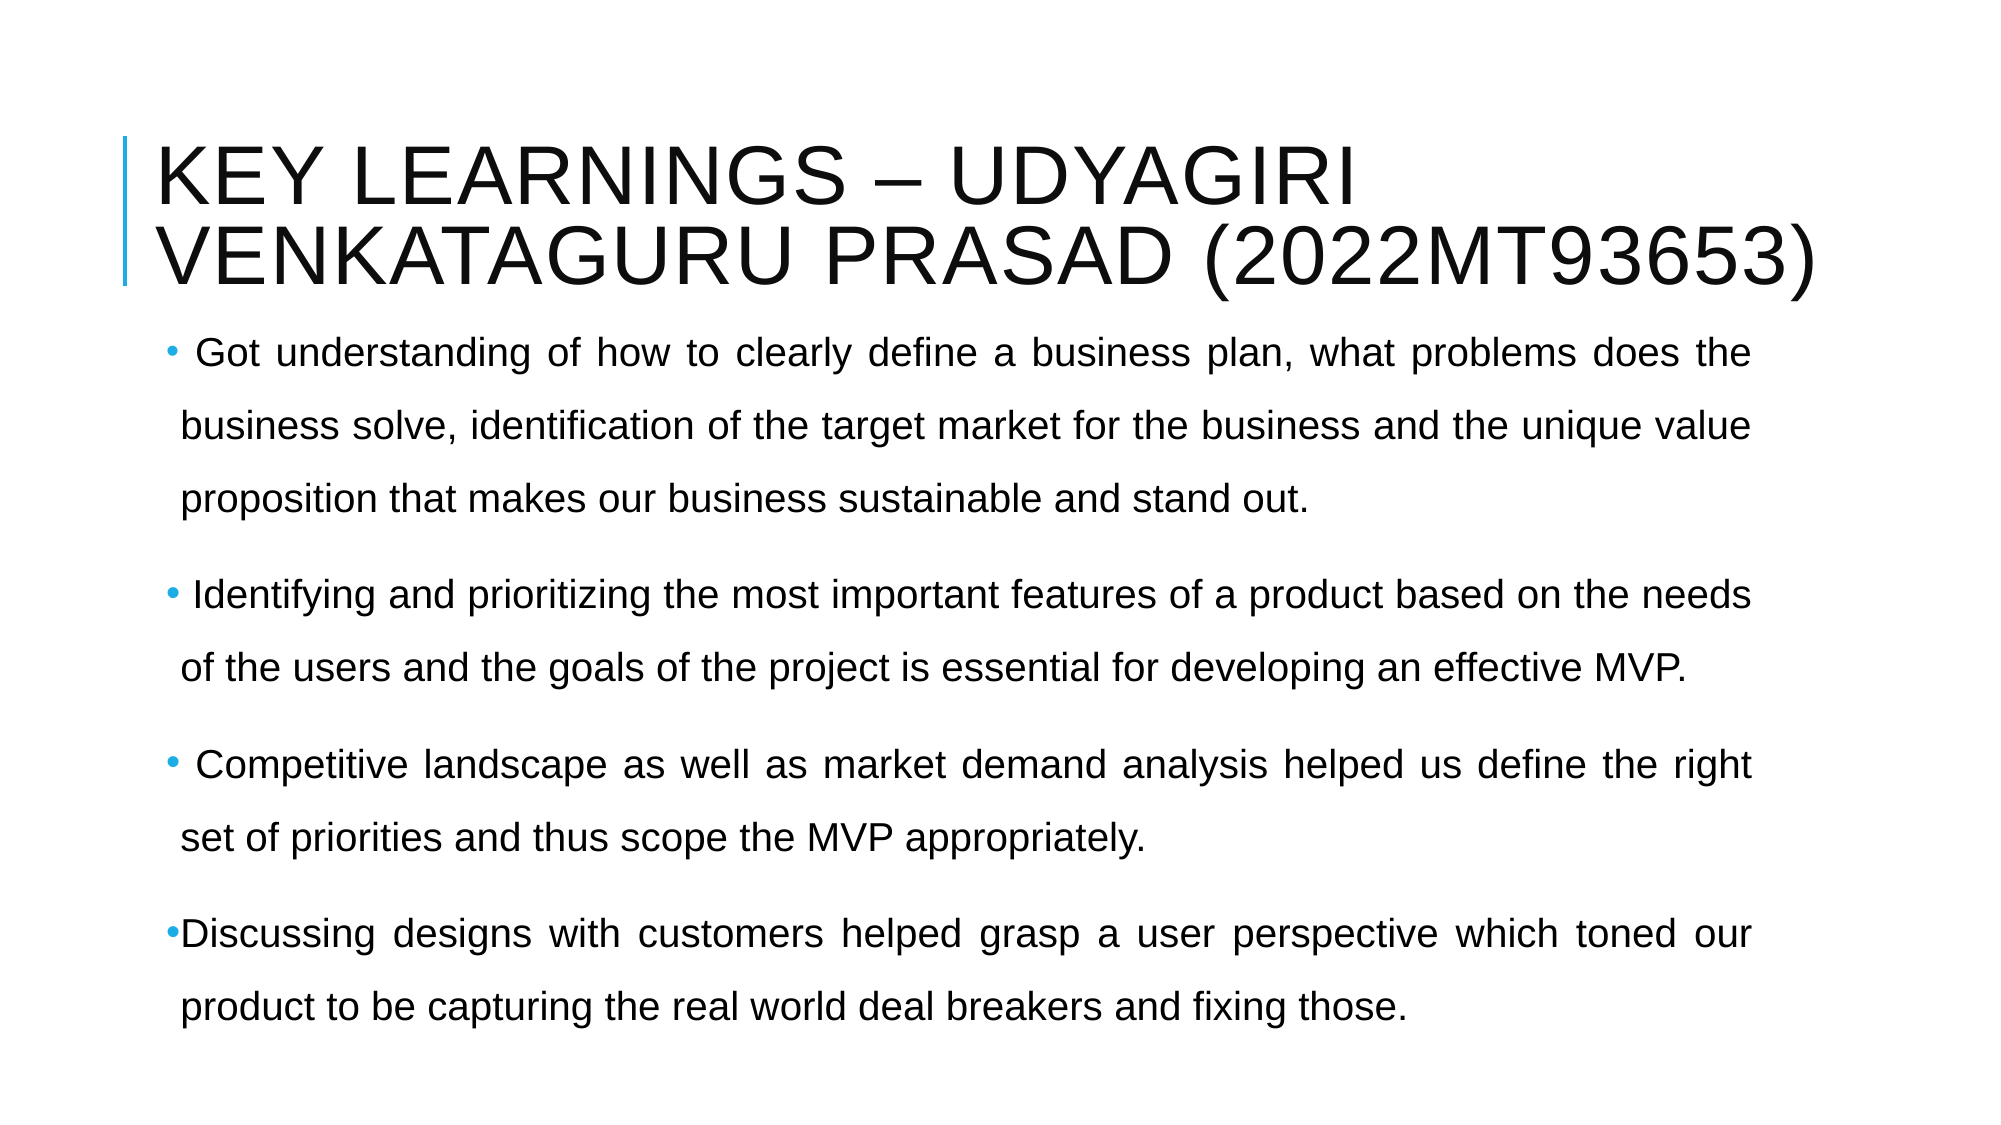

# Key learnings – Udyagiri VenkatagurU Prasad (2022MT93653)
 Got understanding of how to clearly define a business plan, what problems does the business solve, identification of the target market for the business and the unique value proposition that makes our business sustainable and stand out.
 Identifying and prioritizing the most important features of a product based on the needs of the users and the goals of the project is essential for developing an effective MVP.
 Competitive landscape as well as market demand analysis helped us define the right set of priorities and thus scope the MVP appropriately.
Discussing designs with customers helped grasp a user perspective which toned our product to be capturing the real world deal breakers and fixing those.